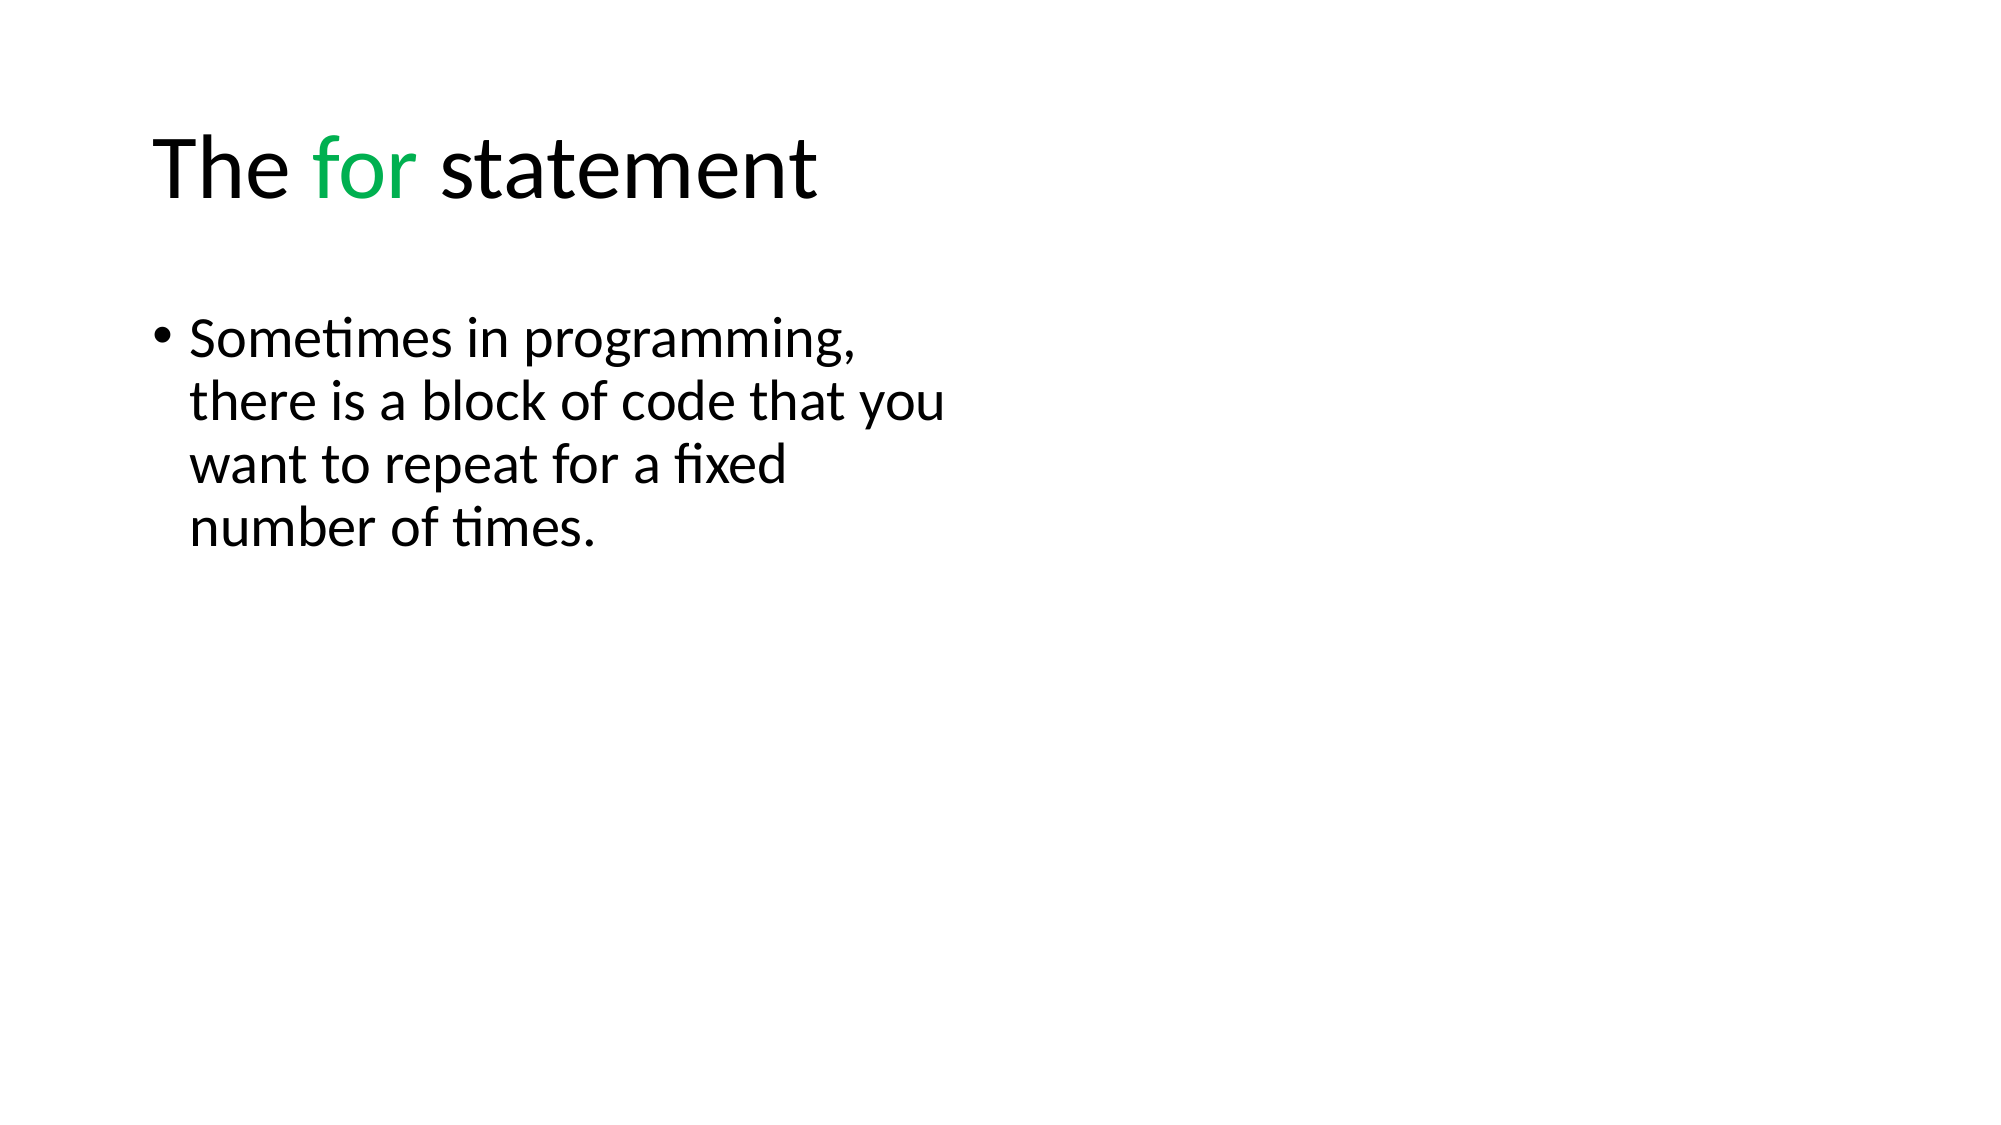

# The for statement
Sometimes in programming, there is a block of code that you want to repeat for a fixed number of times.